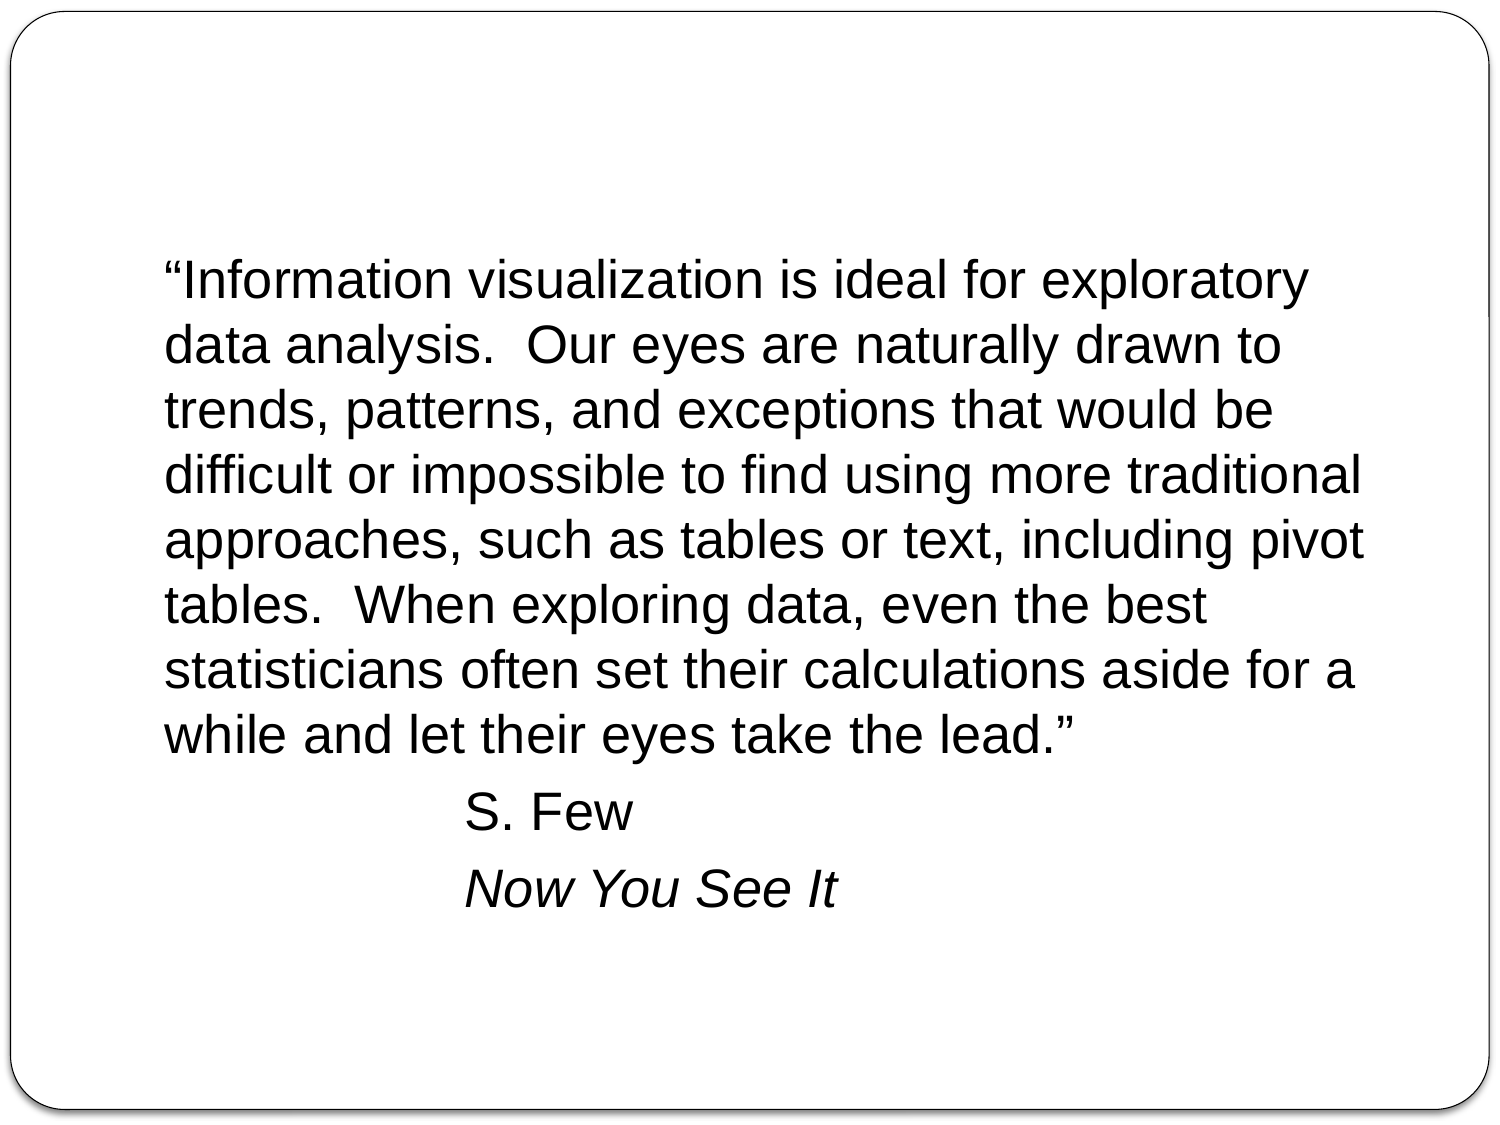

#
“Information visualization is ideal for exploratory data analysis.  Our eyes are naturally drawn to trends, patterns, and exceptions that would be difficult or impossible to find using more traditional approaches, such as tables or text, including pivot tables.  When exploring data, even the best statisticians often set their calculations aside for a while and let their eyes take the lead.”
		S. Few
		Now You See It